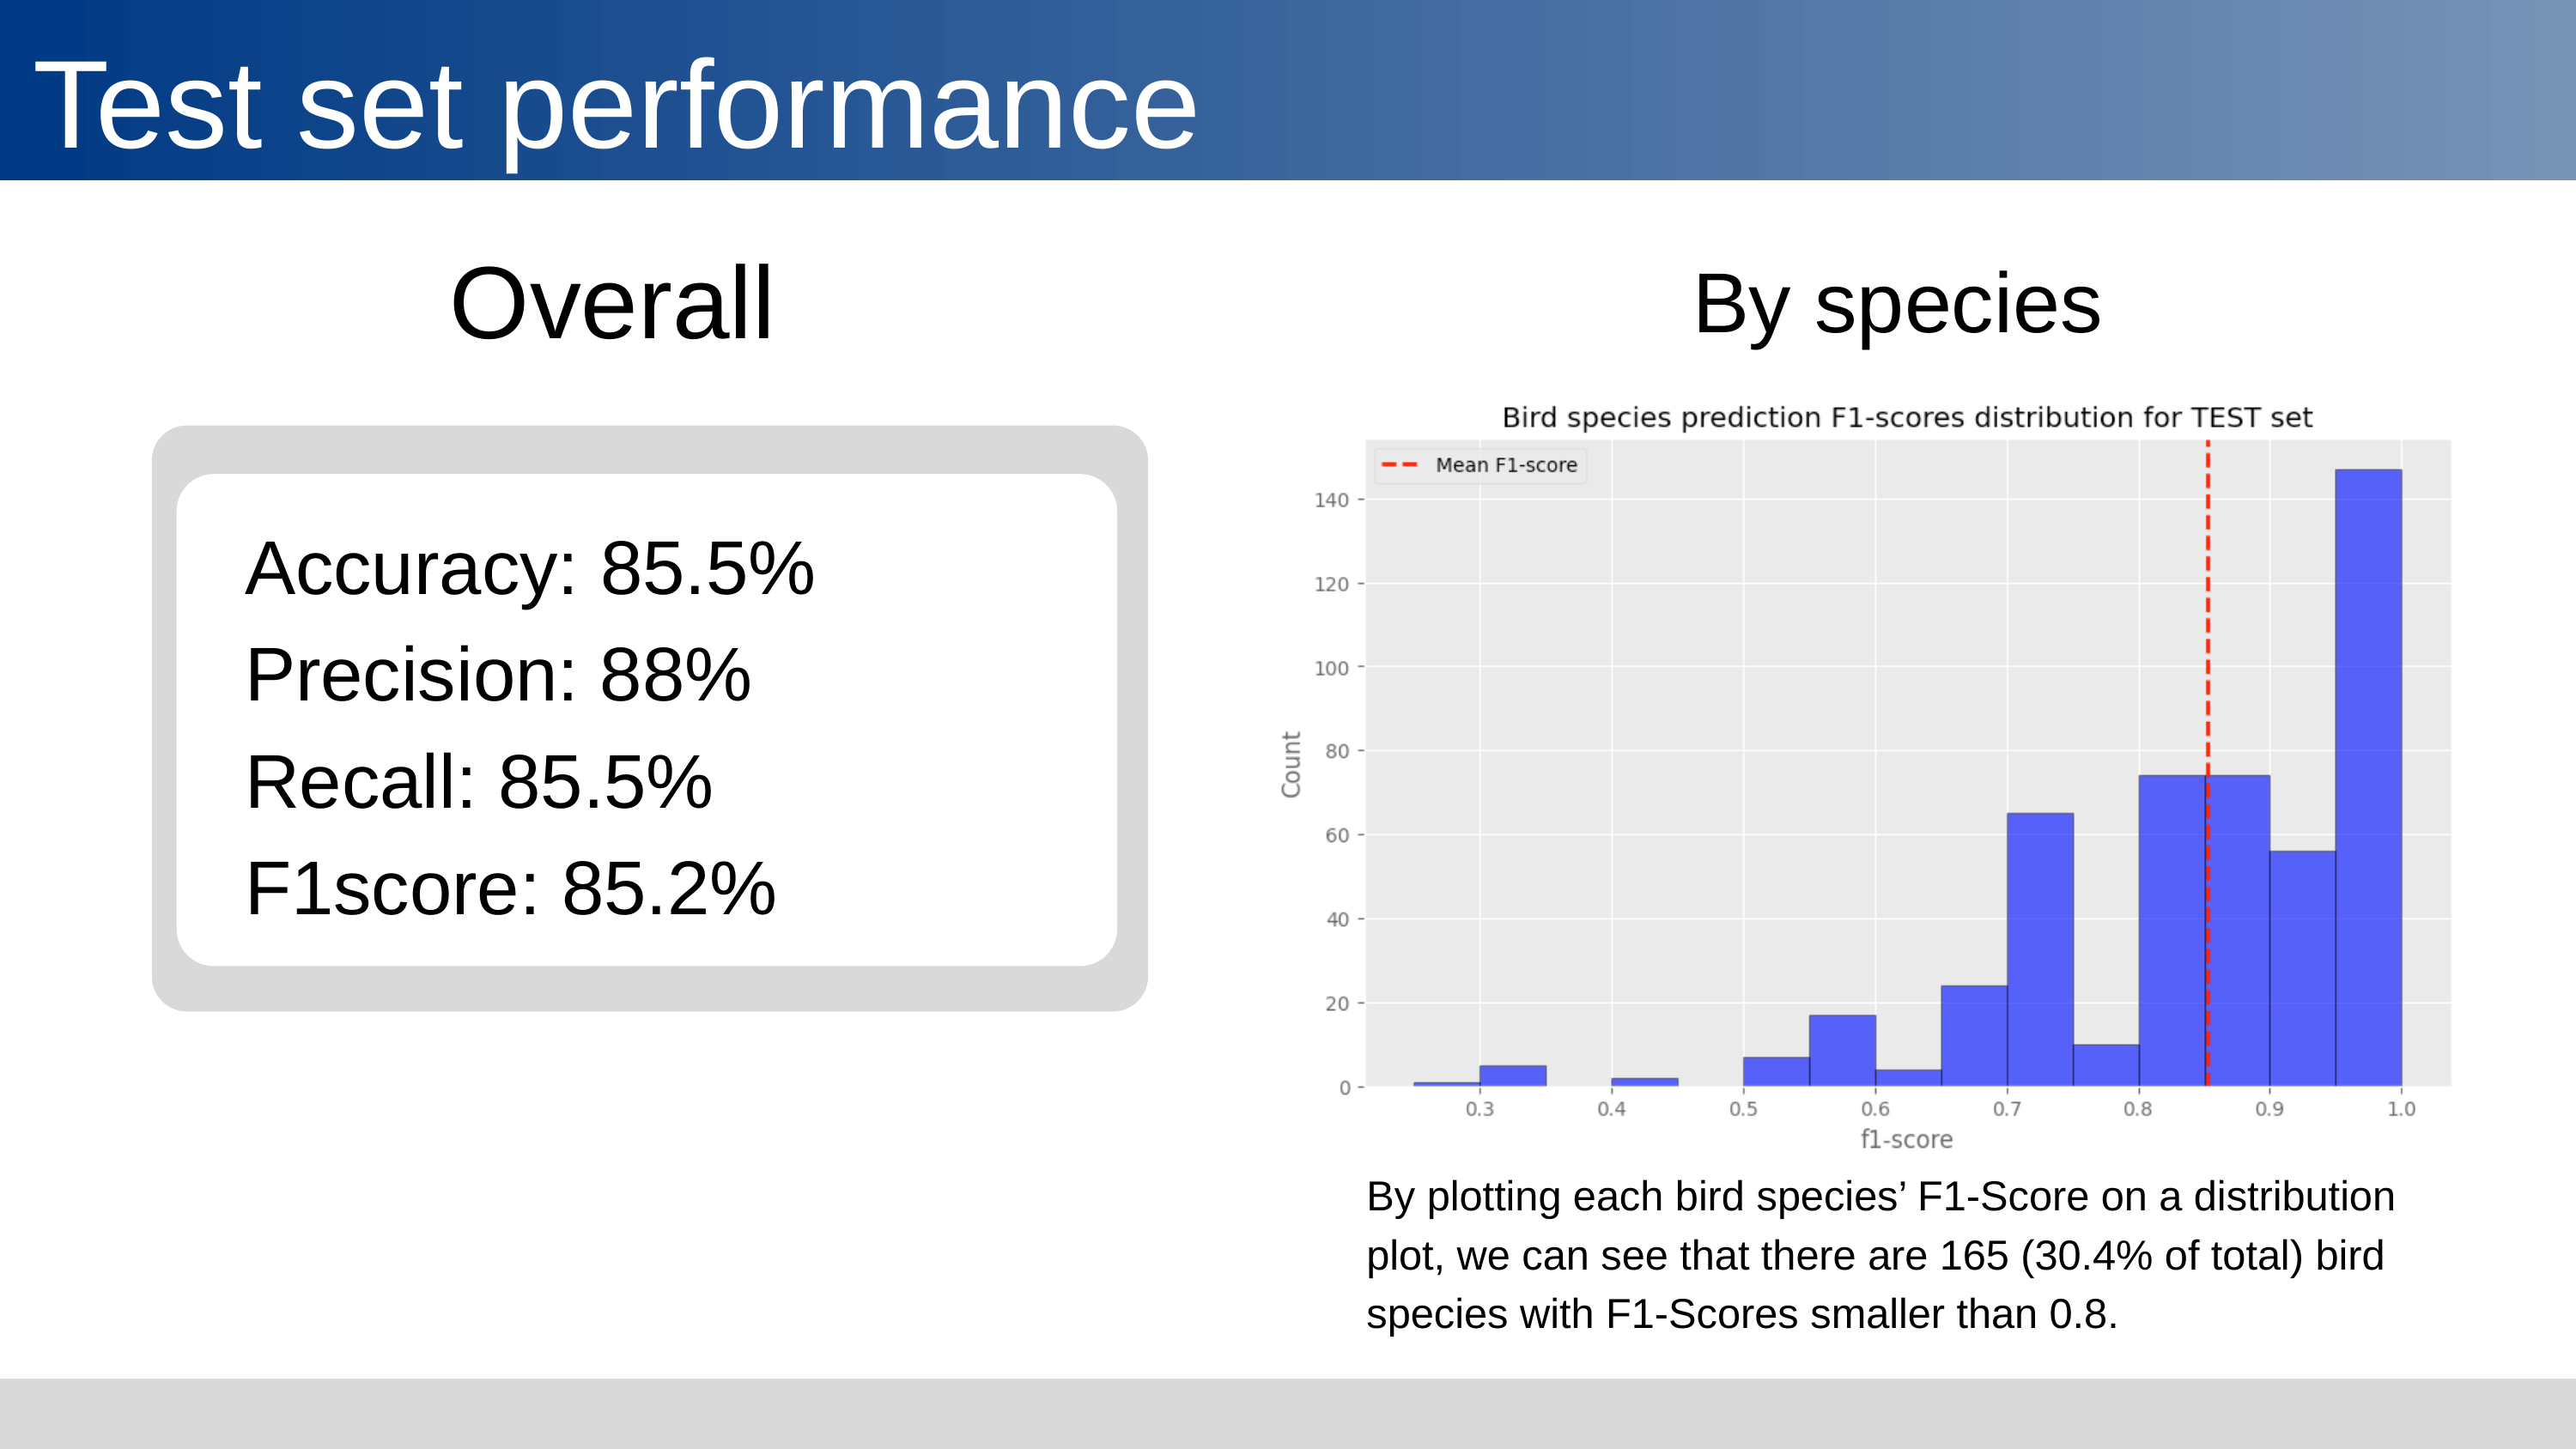

Test set performance
Overall
By species

Accuracy: 85.5%
Precision: 88%
Recall: 85.5%
F1score: 85.2%

By plotting each bird species’ F1-Score on a distribution plot, we can see that there are 165 (30.4% of total) bird species with F1-Scores smaller than 0.8.